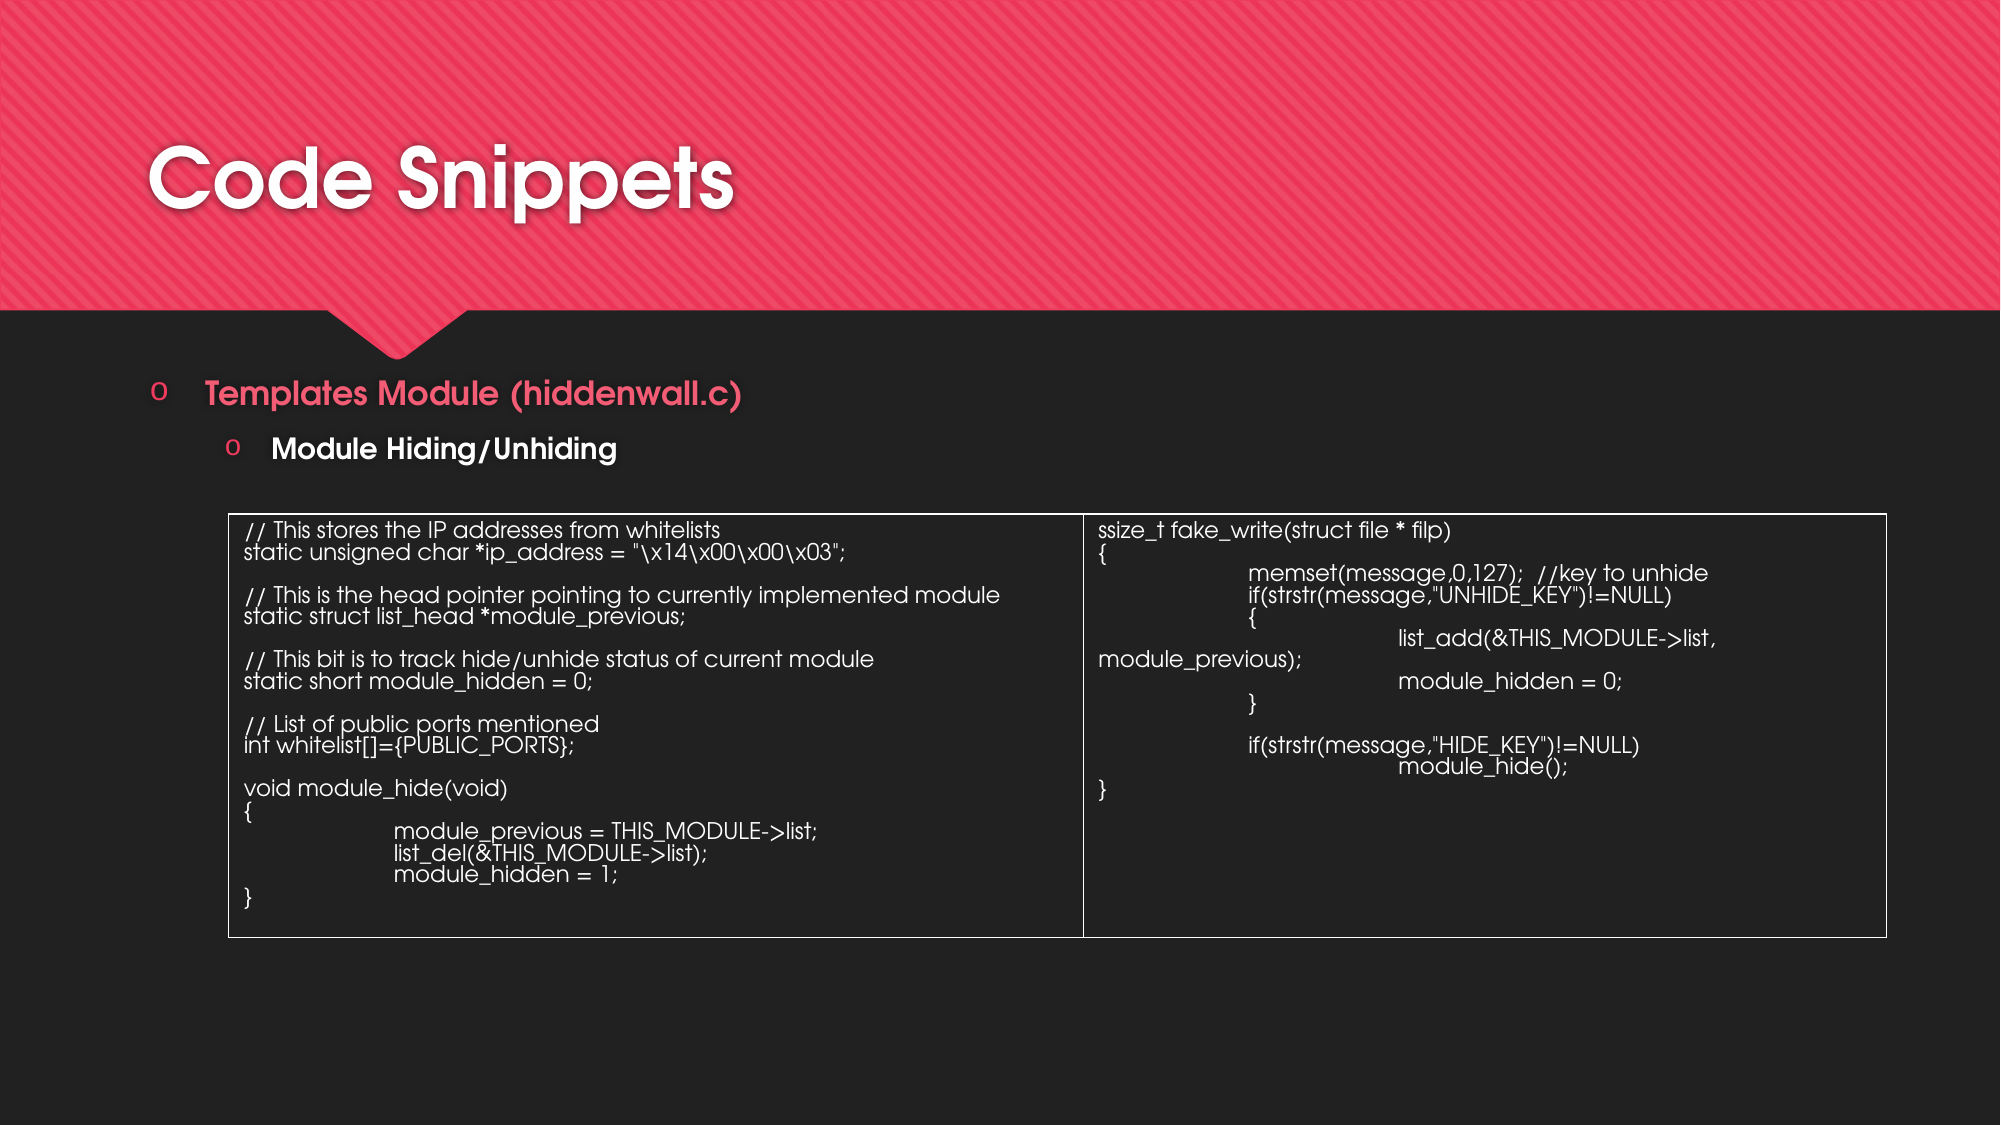

# Code Snippets
Templates Module (hiddenwall.c)
Module Hiding/Unhiding

| // This stores the IP addresses from whitelists static unsigned char \*ip\_address = "\x14\x00\x00\x03"; // This is the head pointer pointing to currently implemented module static struct list\_head \*module\_previous; // This bit is to track hide/unhide status of current module static short module\_hidden = 0; // List of public ports mentioned int whitelist[]={PUBLIC\_PORTS}; void module\_hide(void) { module\_previous = THIS\_MODULE->list; list\_del(&THIS\_MODULE->list); module\_hidden = 1; } | ssize\_t fake\_write(struct file \* filp) { memset(message,0,127); //key to unhide if(strstr(message,"UNHIDE\_KEY")!=NULL) { list\_add(&THIS\_MODULE->list, module\_previous); module\_hidden = 0; } if(strstr(message,"HIDE\_KEY")!=NULL) module\_hide(); } |
| --- | --- |